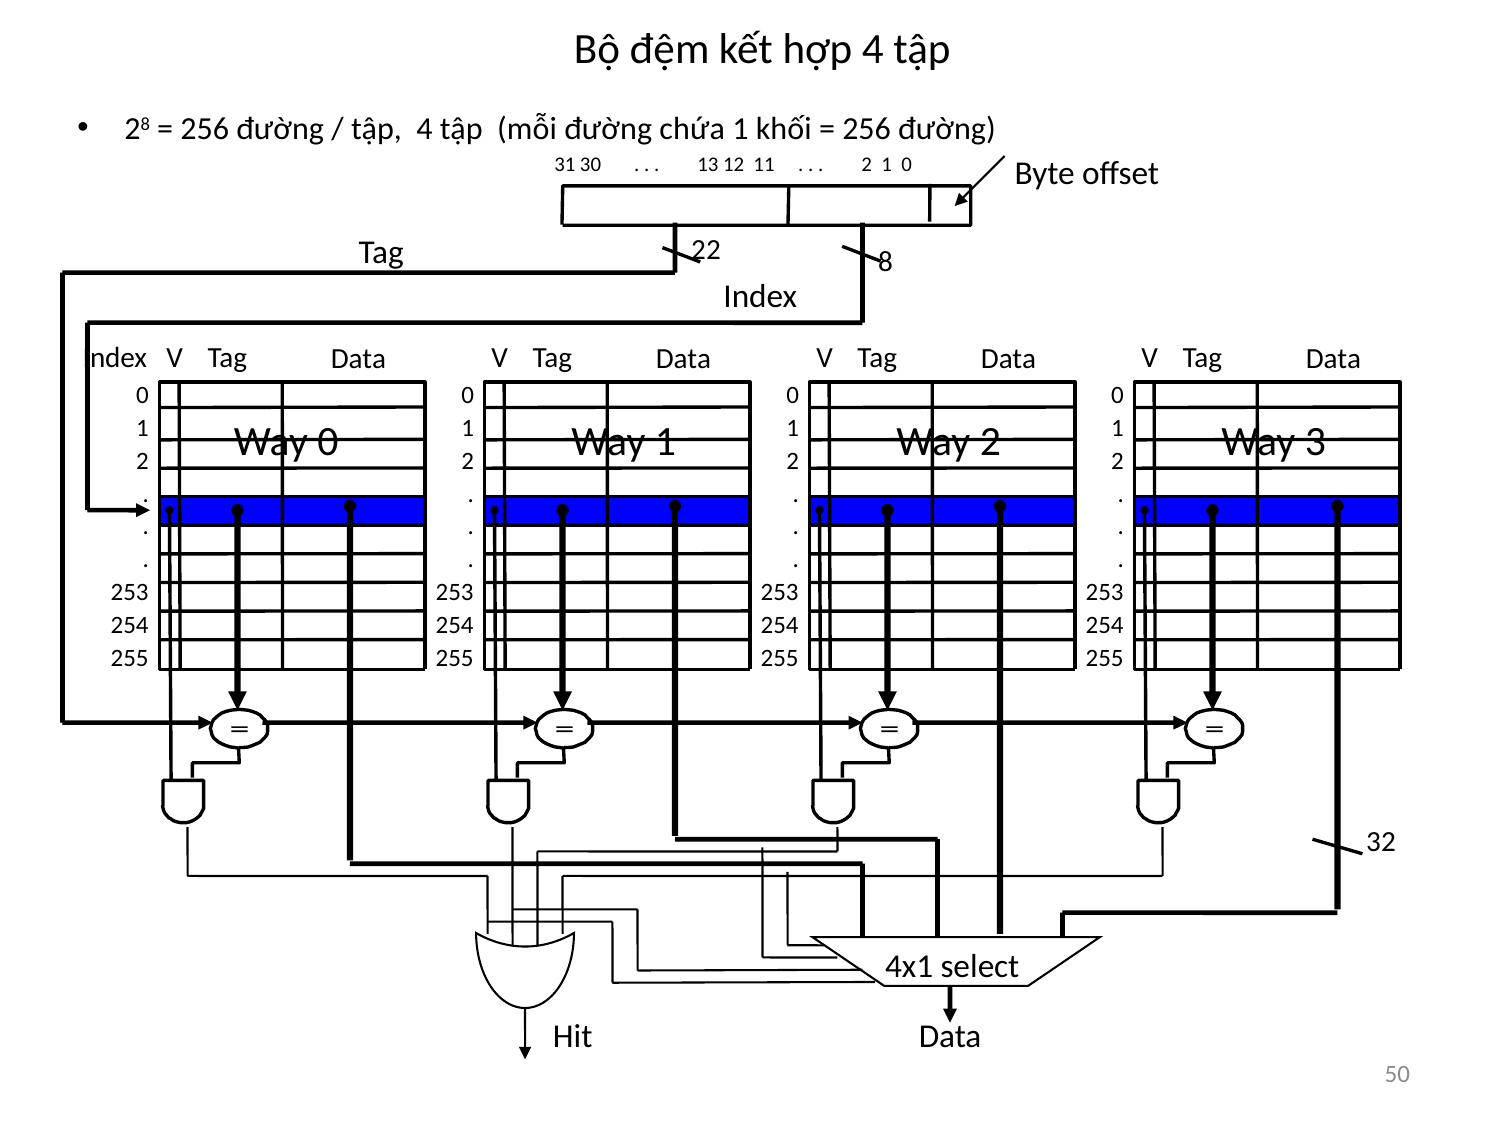

# Bộ đệm kết hợp 4 tập
28 = 256 đường / tập,  4 tập  (mỗi đường chứa 1 khối = 256 đường)
31 30       . . .        13 12  11     . . .        2  1  0

Byte offset

Tag
22

8

Index

  Index
V
Tag
Data
0
1
2
.
.
.
 253
 254
 255

V
Tag
Data
0
1
2
.
.
.
 253
 254
 255

V
Tag
Data
0
1
2
.
.
.
 253
 254
 255

V
Tag
Data
0
1
2
.
.
.
 253
 254
 255

Way 0
Way 1
Way 2
Way 3

32

4x1 select

Hit
Data
50